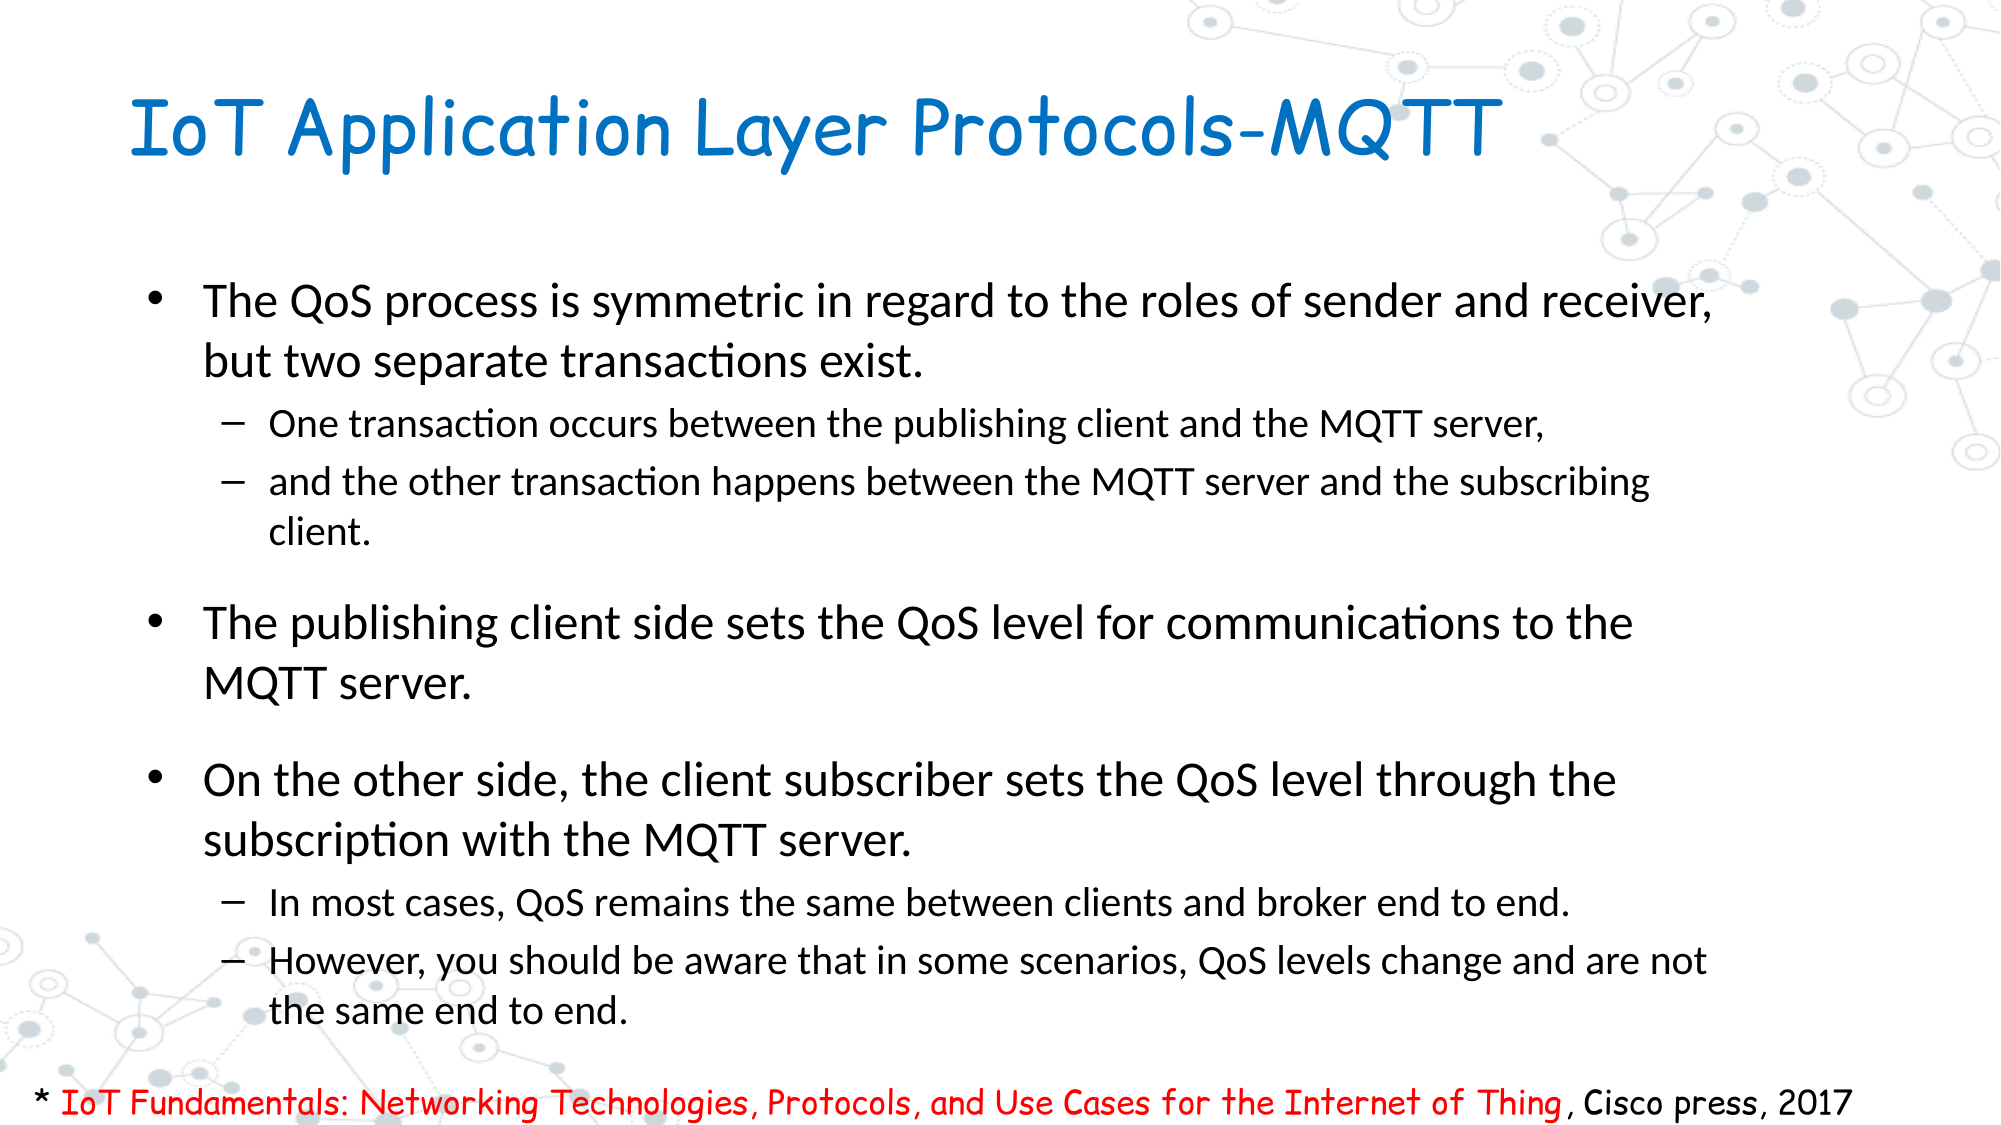

# IoT Application Layer Protocols-MQTT
The QoS process is symmetric in regard to the roles of sender and receiver, but two separate transactions exist.
One transaction occurs between the publishing client and the MQTT server,
and the other transaction happens between the MQTT server and the subscribing client.

The publishing client side sets the QoS level for communications to the MQTT server.

On the other side, the client subscriber sets the QoS level through the subscription with the MQTT server.
In most cases, QoS remains the same between clients and broker end to end.
However, you should be aware that in some scenarios, QoS levels change and are not the same end to end.

* IoT Fundamentals: Networking Technologies, Protocols, and Use Cases for the Internet of Thing, Cisco press, 2017